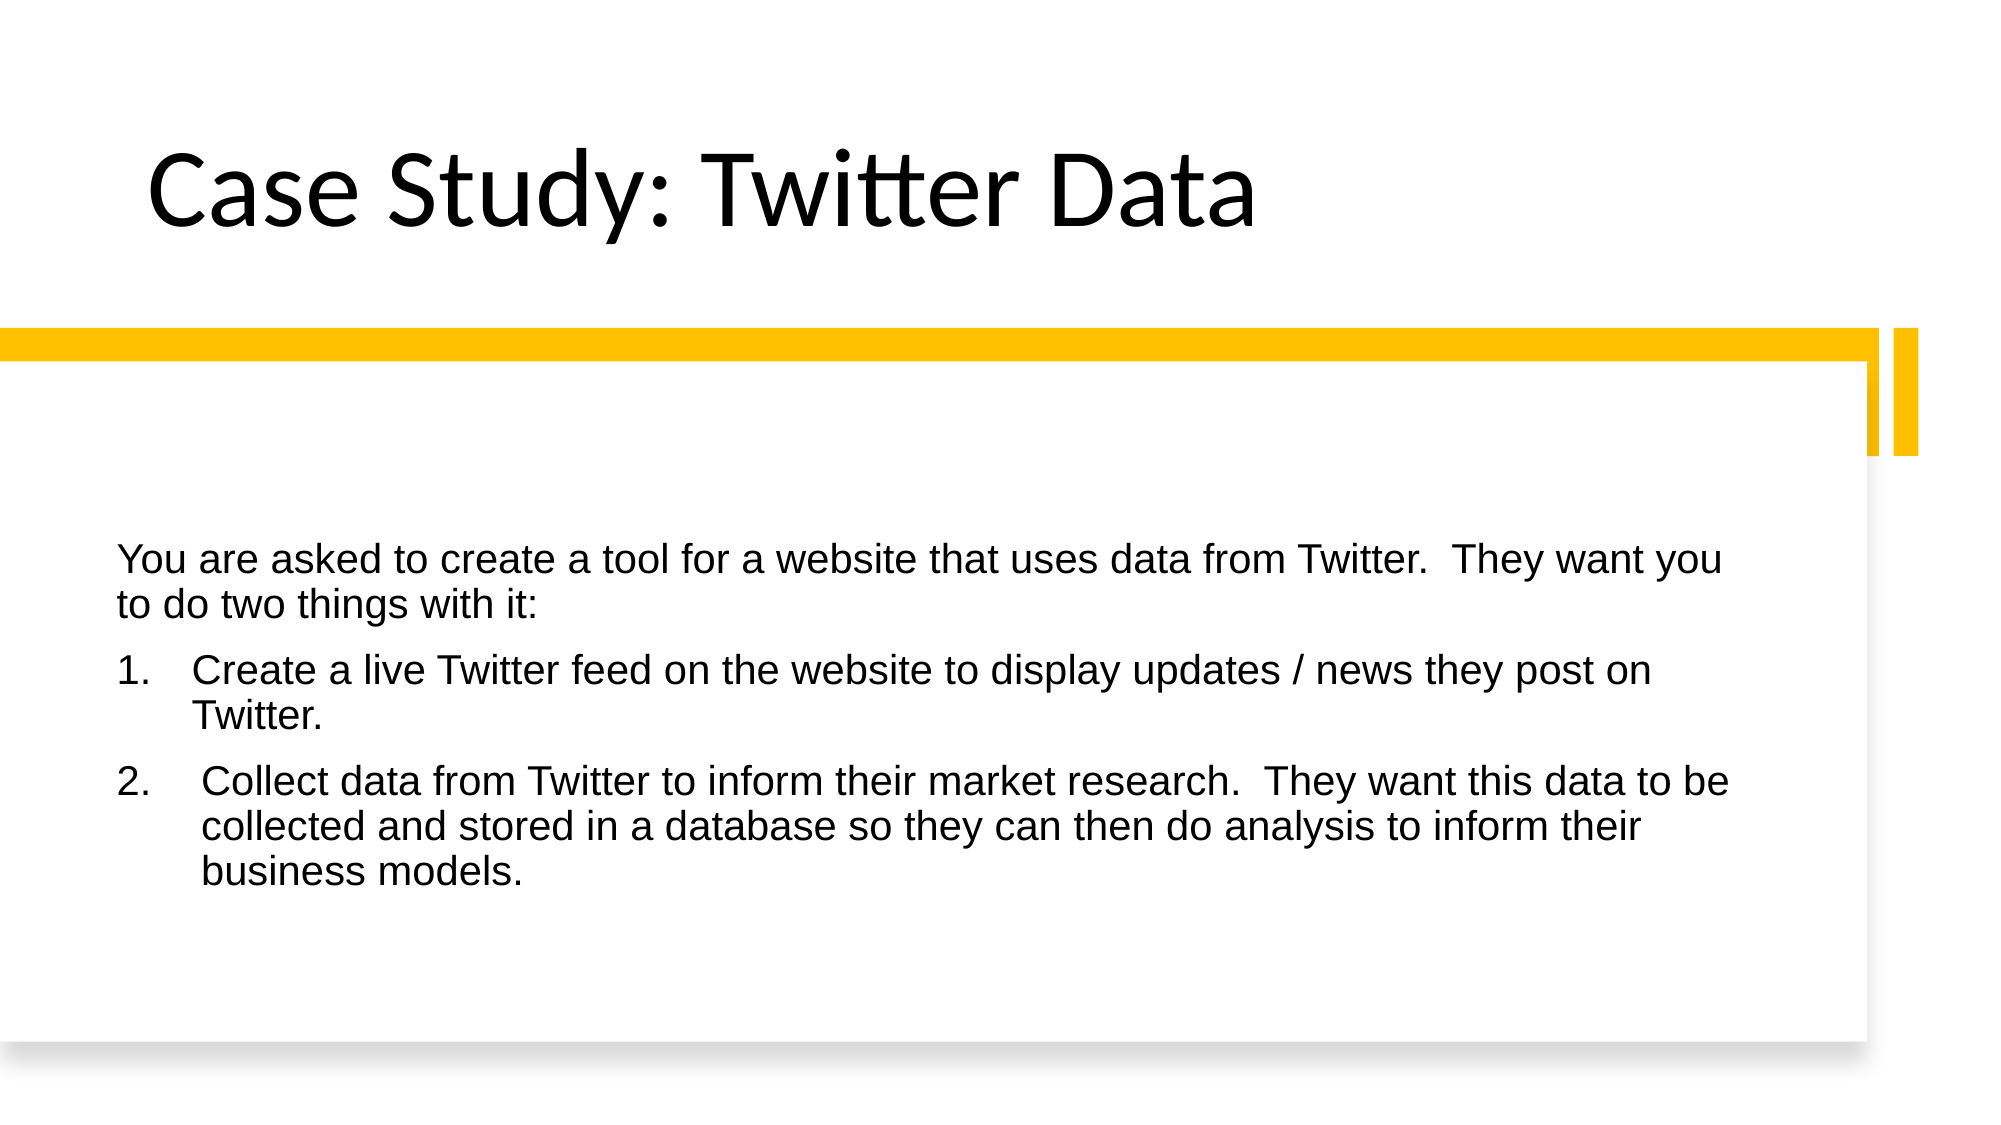

# Case Study: Twitter Data

You are asked to create a tool for a website that uses data from Twitter.  They want you to do two things with it:
Create a live Twitter feed on the website to display updates / news they post on Twitter.
Collect data from Twitter to inform their market research.  They want this data to be collected and stored in a database so they can then do analysis to inform their business models.